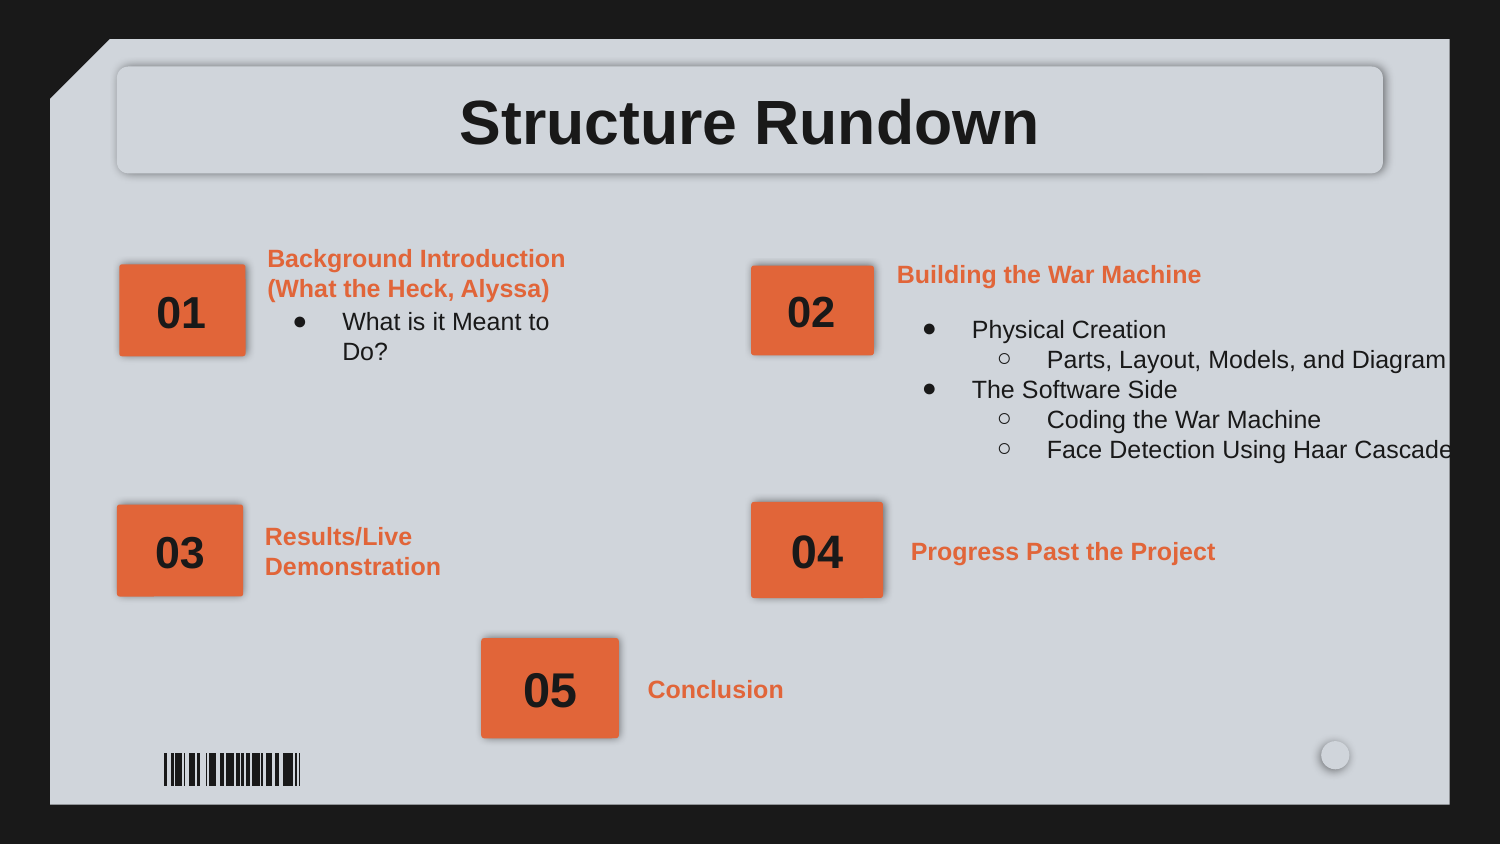

Structure Rundown
# Background Introduction (What the Heck, Alyssa)
Building the War Machine

01
02
What is it Meant to Do?
Physical Creation
Parts, Layout, Models, and Diagram
The Software Side
Coding the War Machine
Face Detection Using Haar Cascades

Progress Past the Project
04
03
Results/Live Demonstration

05
Conclusion